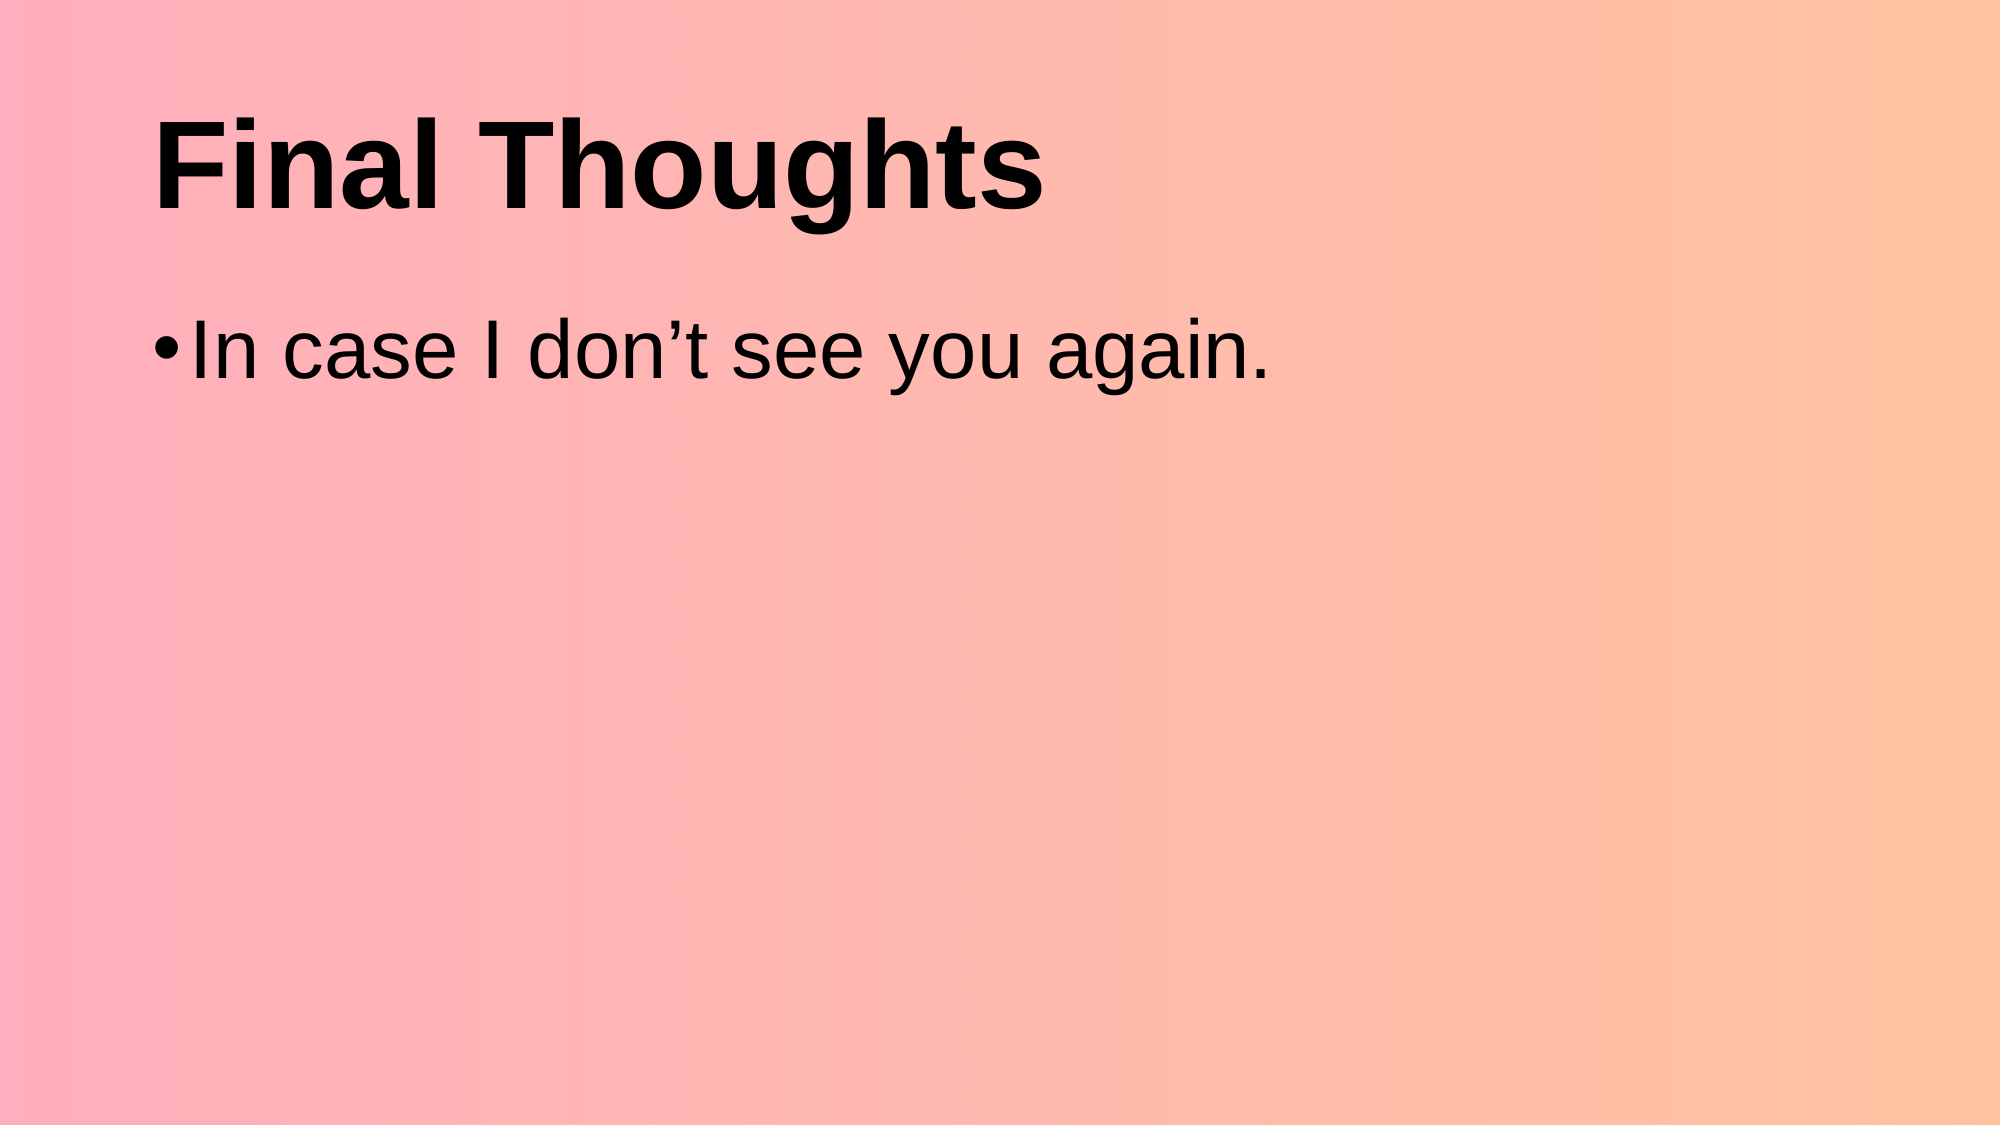

# Final Thoughts
In case I don’t see you again.